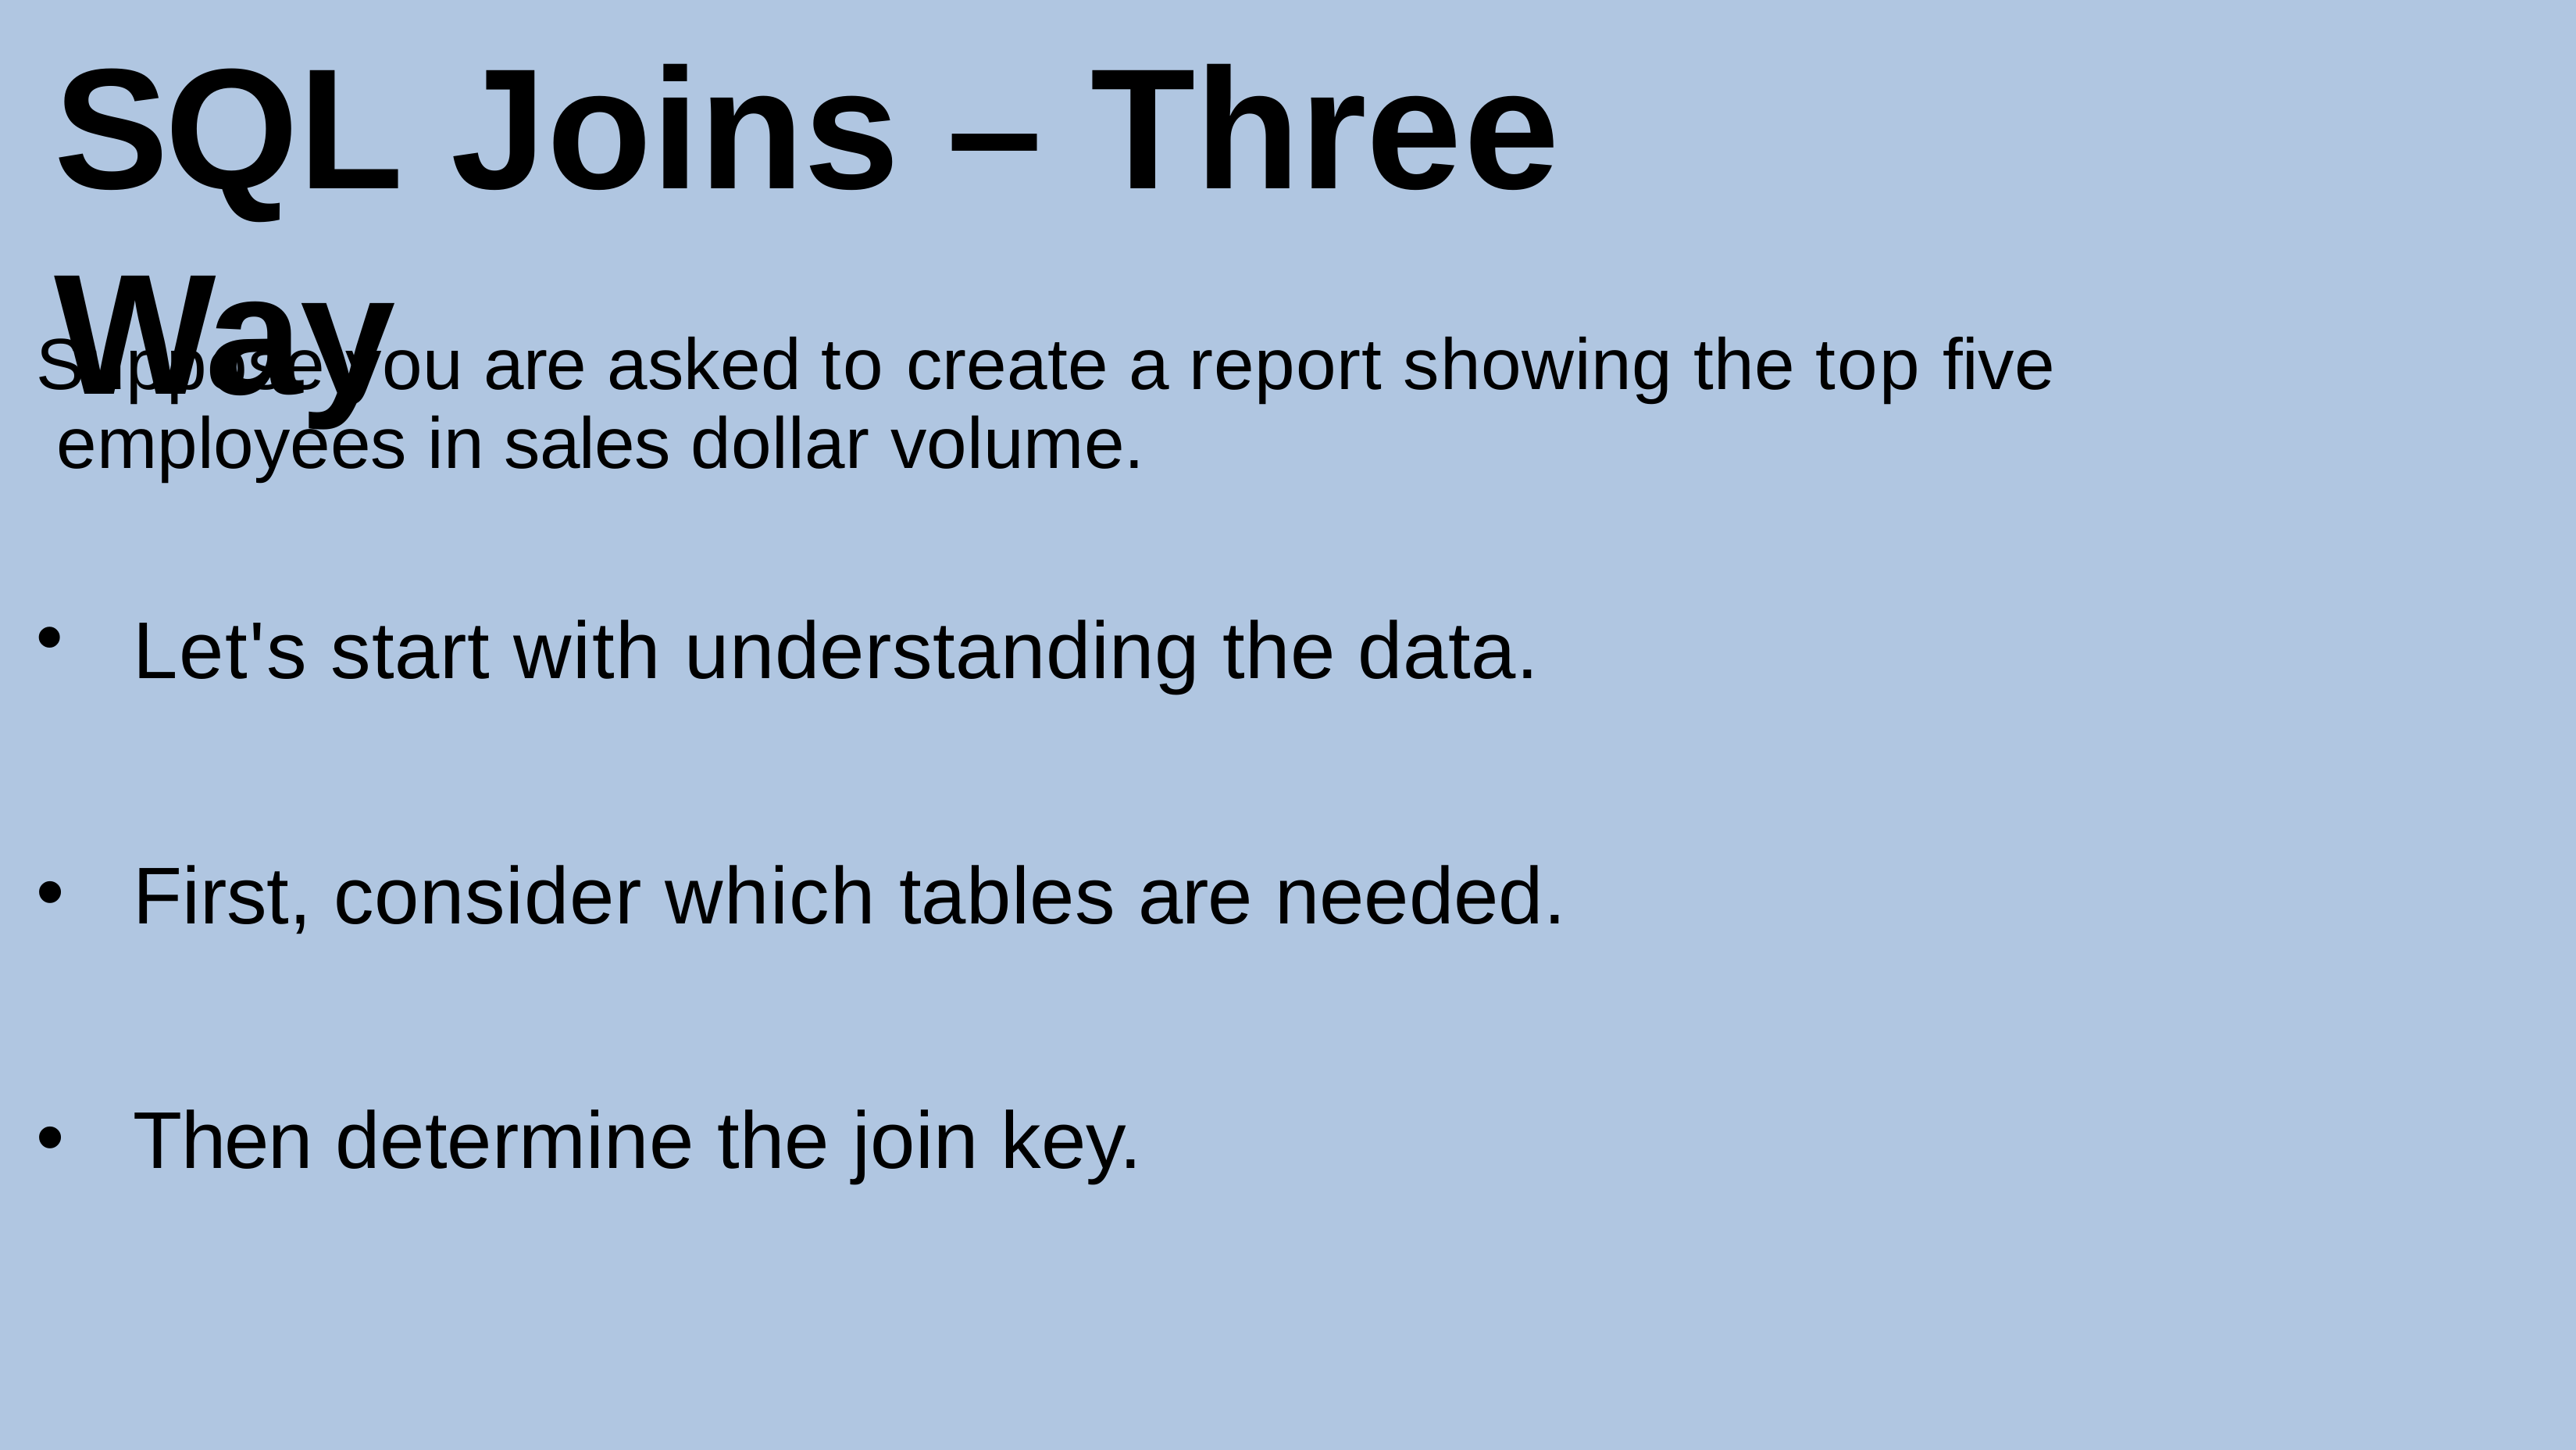

# SQL Joins – Three Way
Suppose you are asked to create a report showing the top five  employees in sales dollar volume.

Let's start with understanding the data.

First, consider which tables are needed.

Then determine the join key.